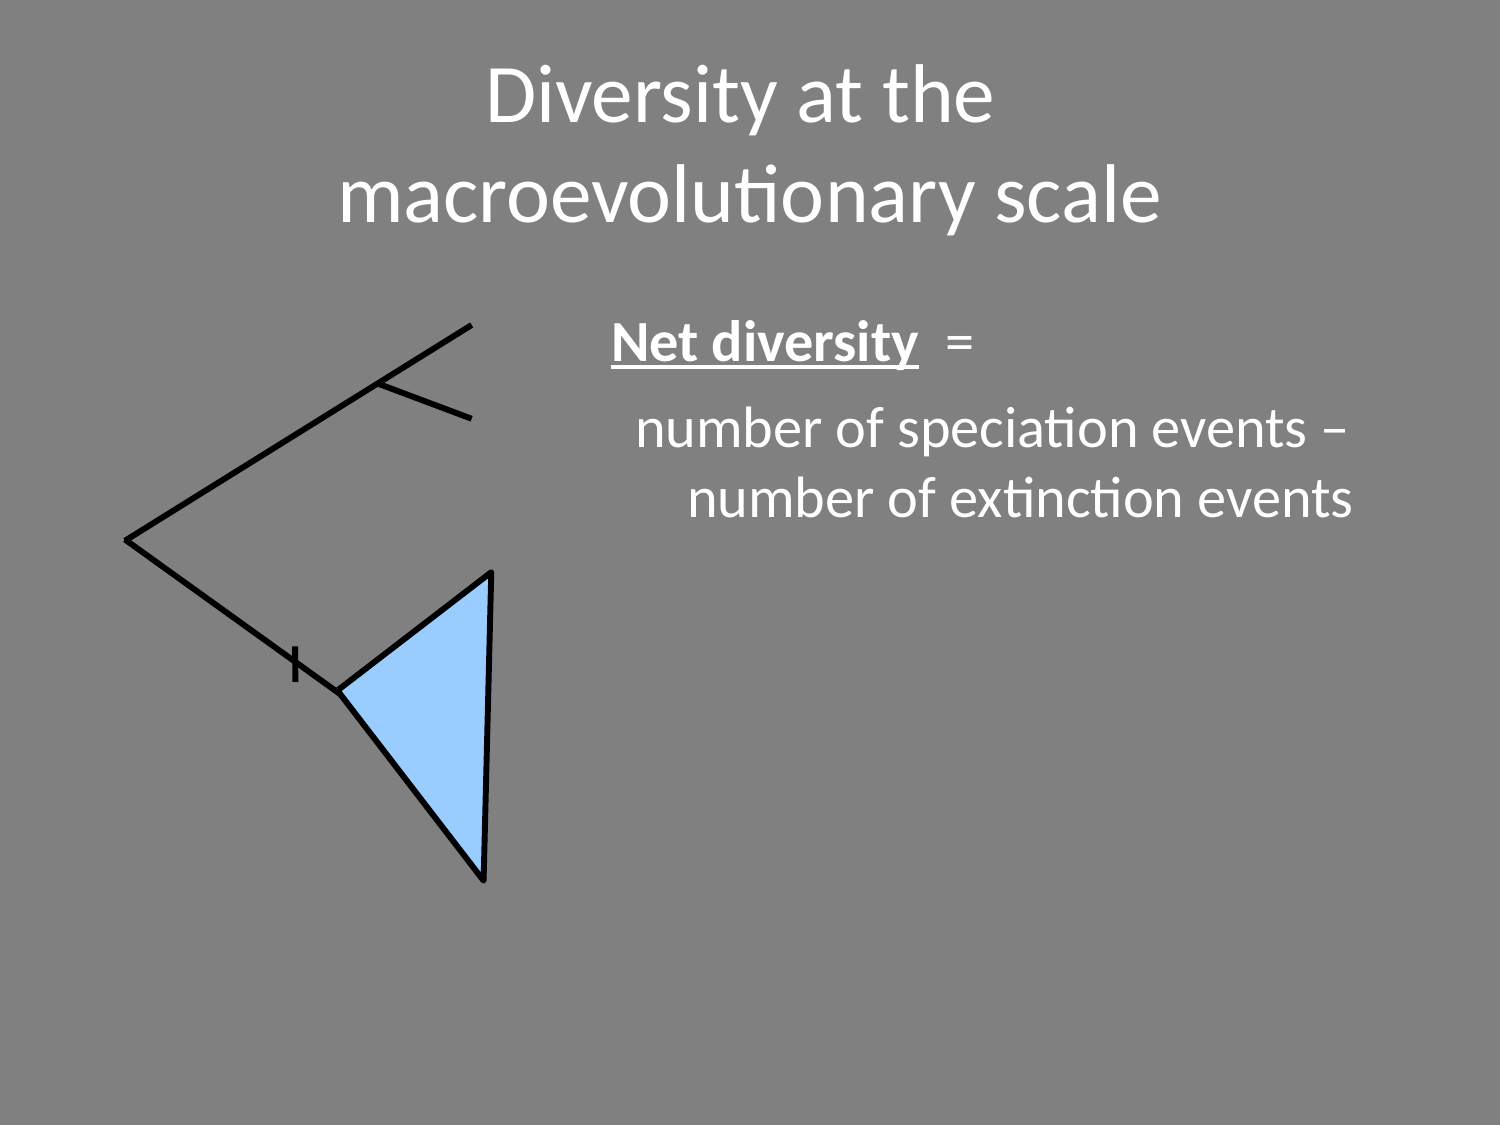

Diversity at the
macroevolutionary scale
Net diversity  =
number of speciation events – number of extinction events